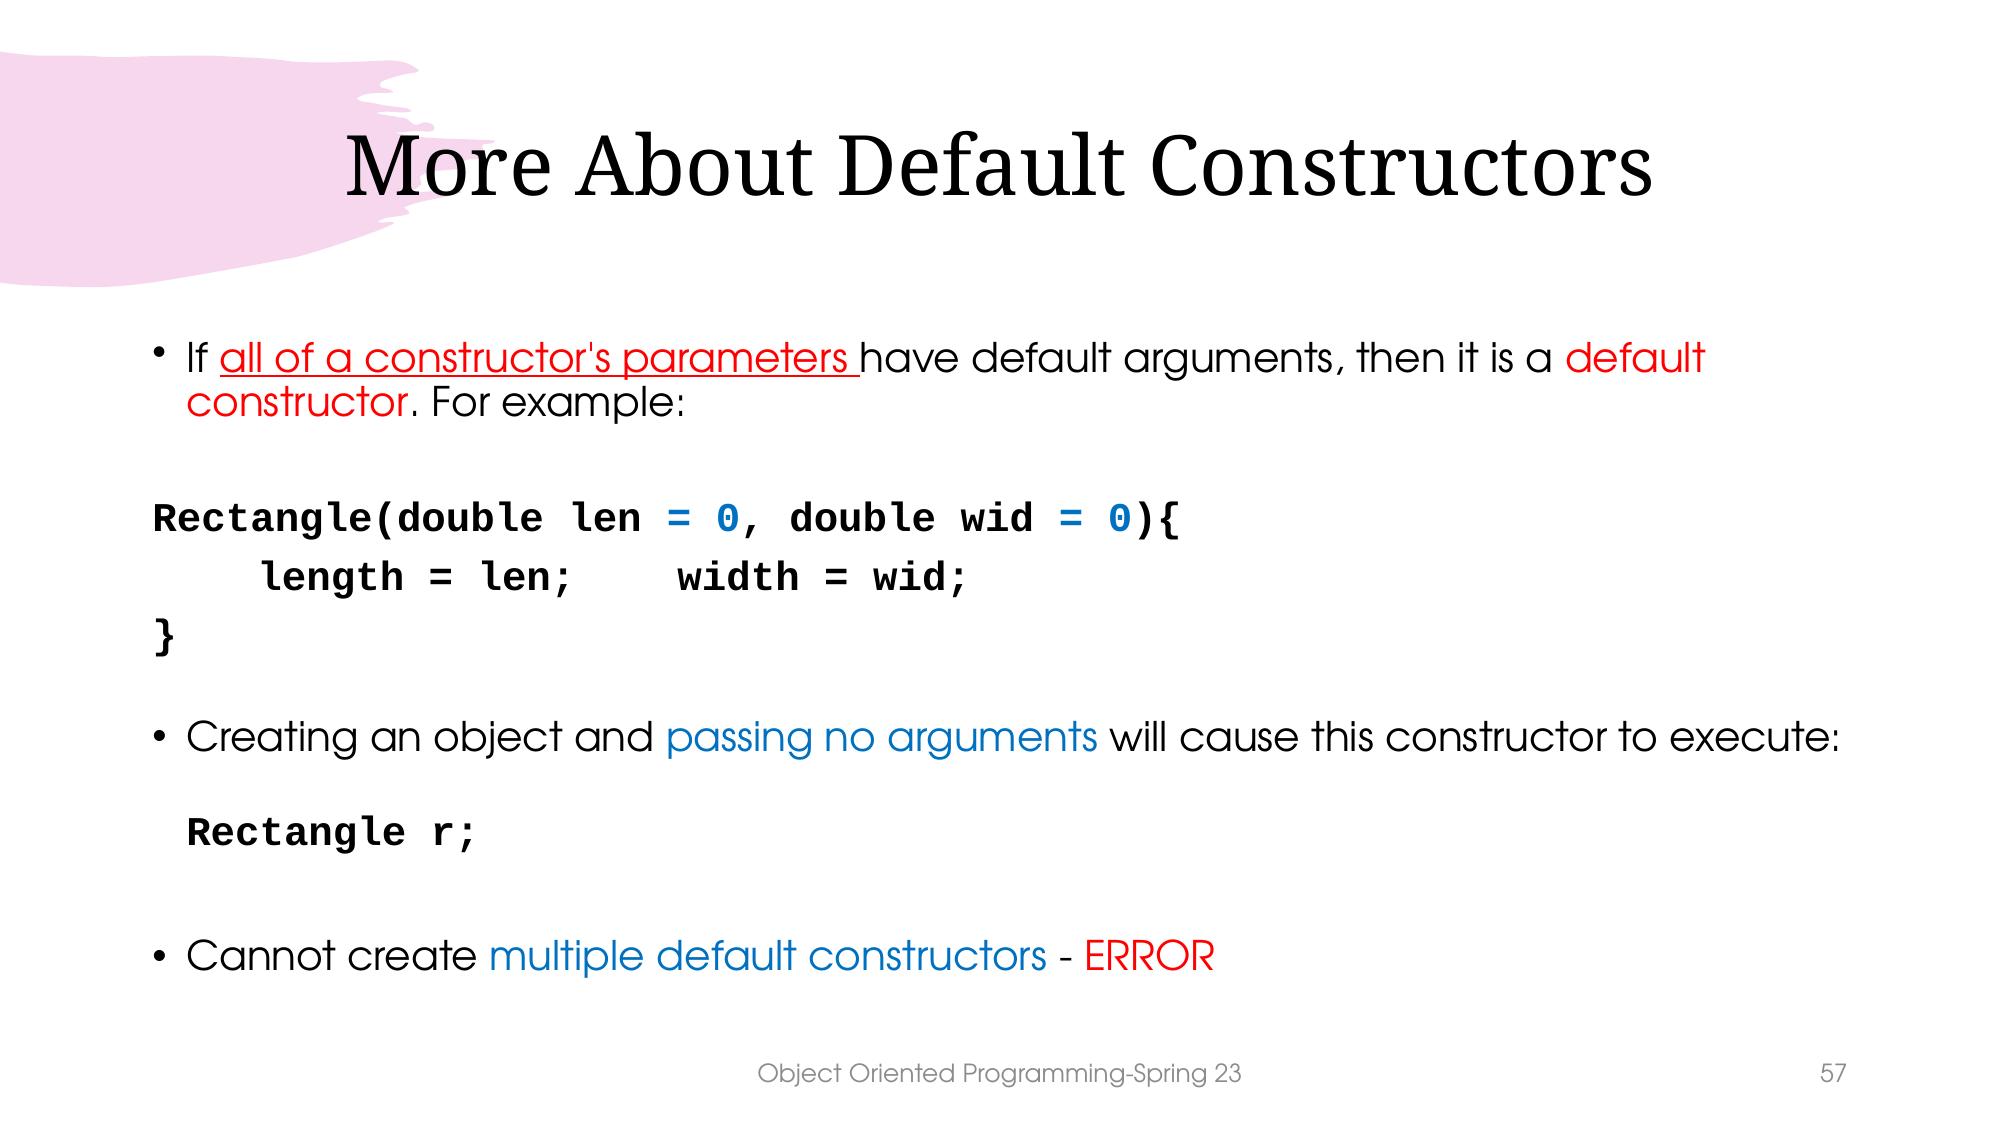

# More About Default Constructors
If all of a constructor's parameters have default arguments, then it is a default constructor. For example:
Rectangle(double len = 0, double wid = 0){
	length = len; 	width = wid;
}
Creating an object and passing no arguments will cause this constructor to execute:
Rectangle r;

Cannot create multiple default constructors - ERROR
Object Oriented Programming-Spring 23
57